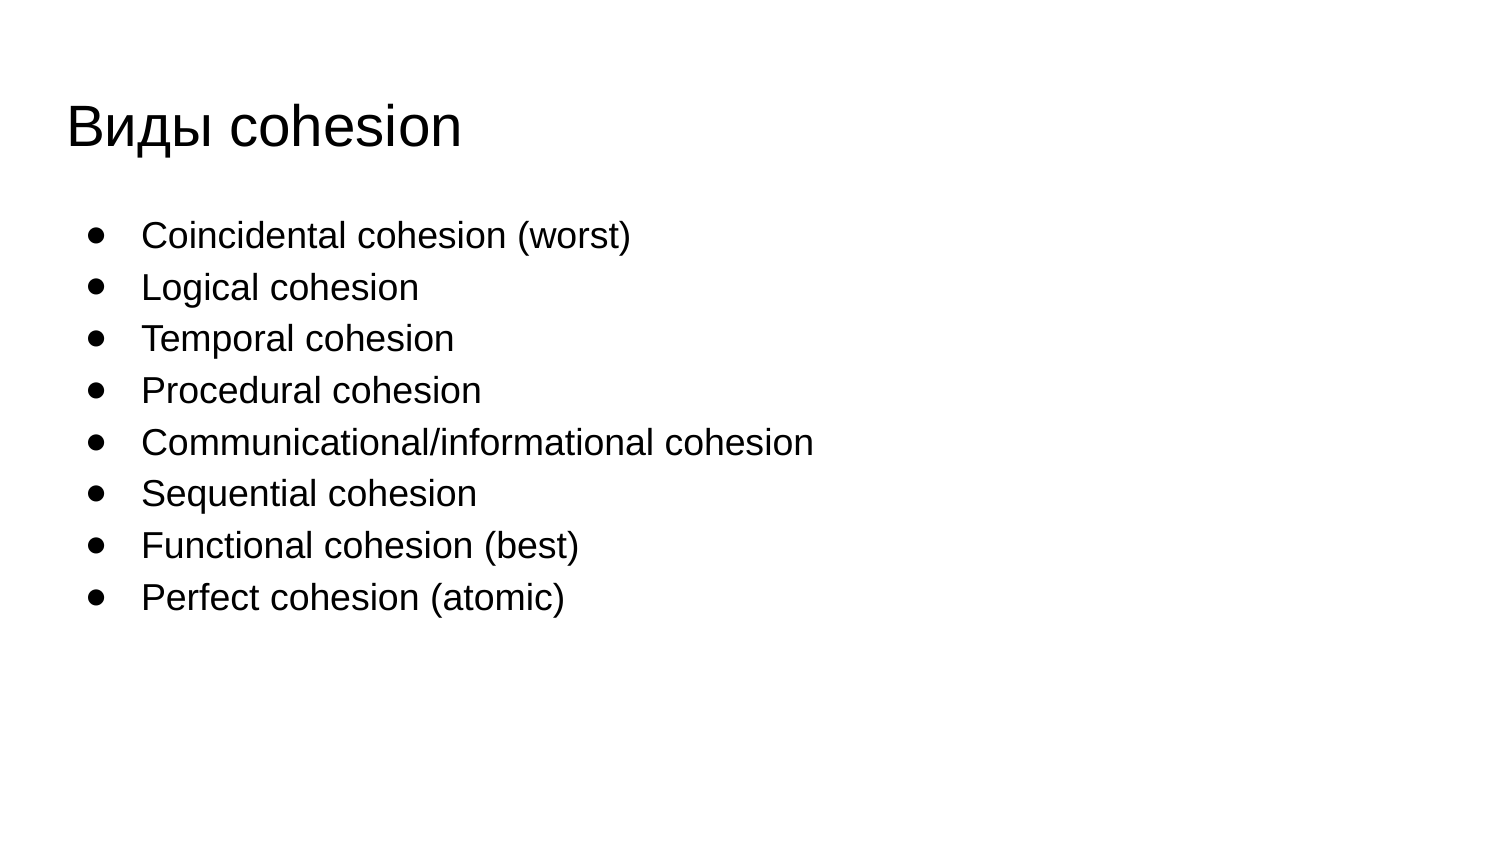

# Виды cohesion
Coincidental cohesion (worst)
Logical cohesion
Temporal cohesion
Procedural cohesion
Communicational/informational cohesion
Sequential cohesion
Functional cohesion (best)
Perfect cohesion (atomic)